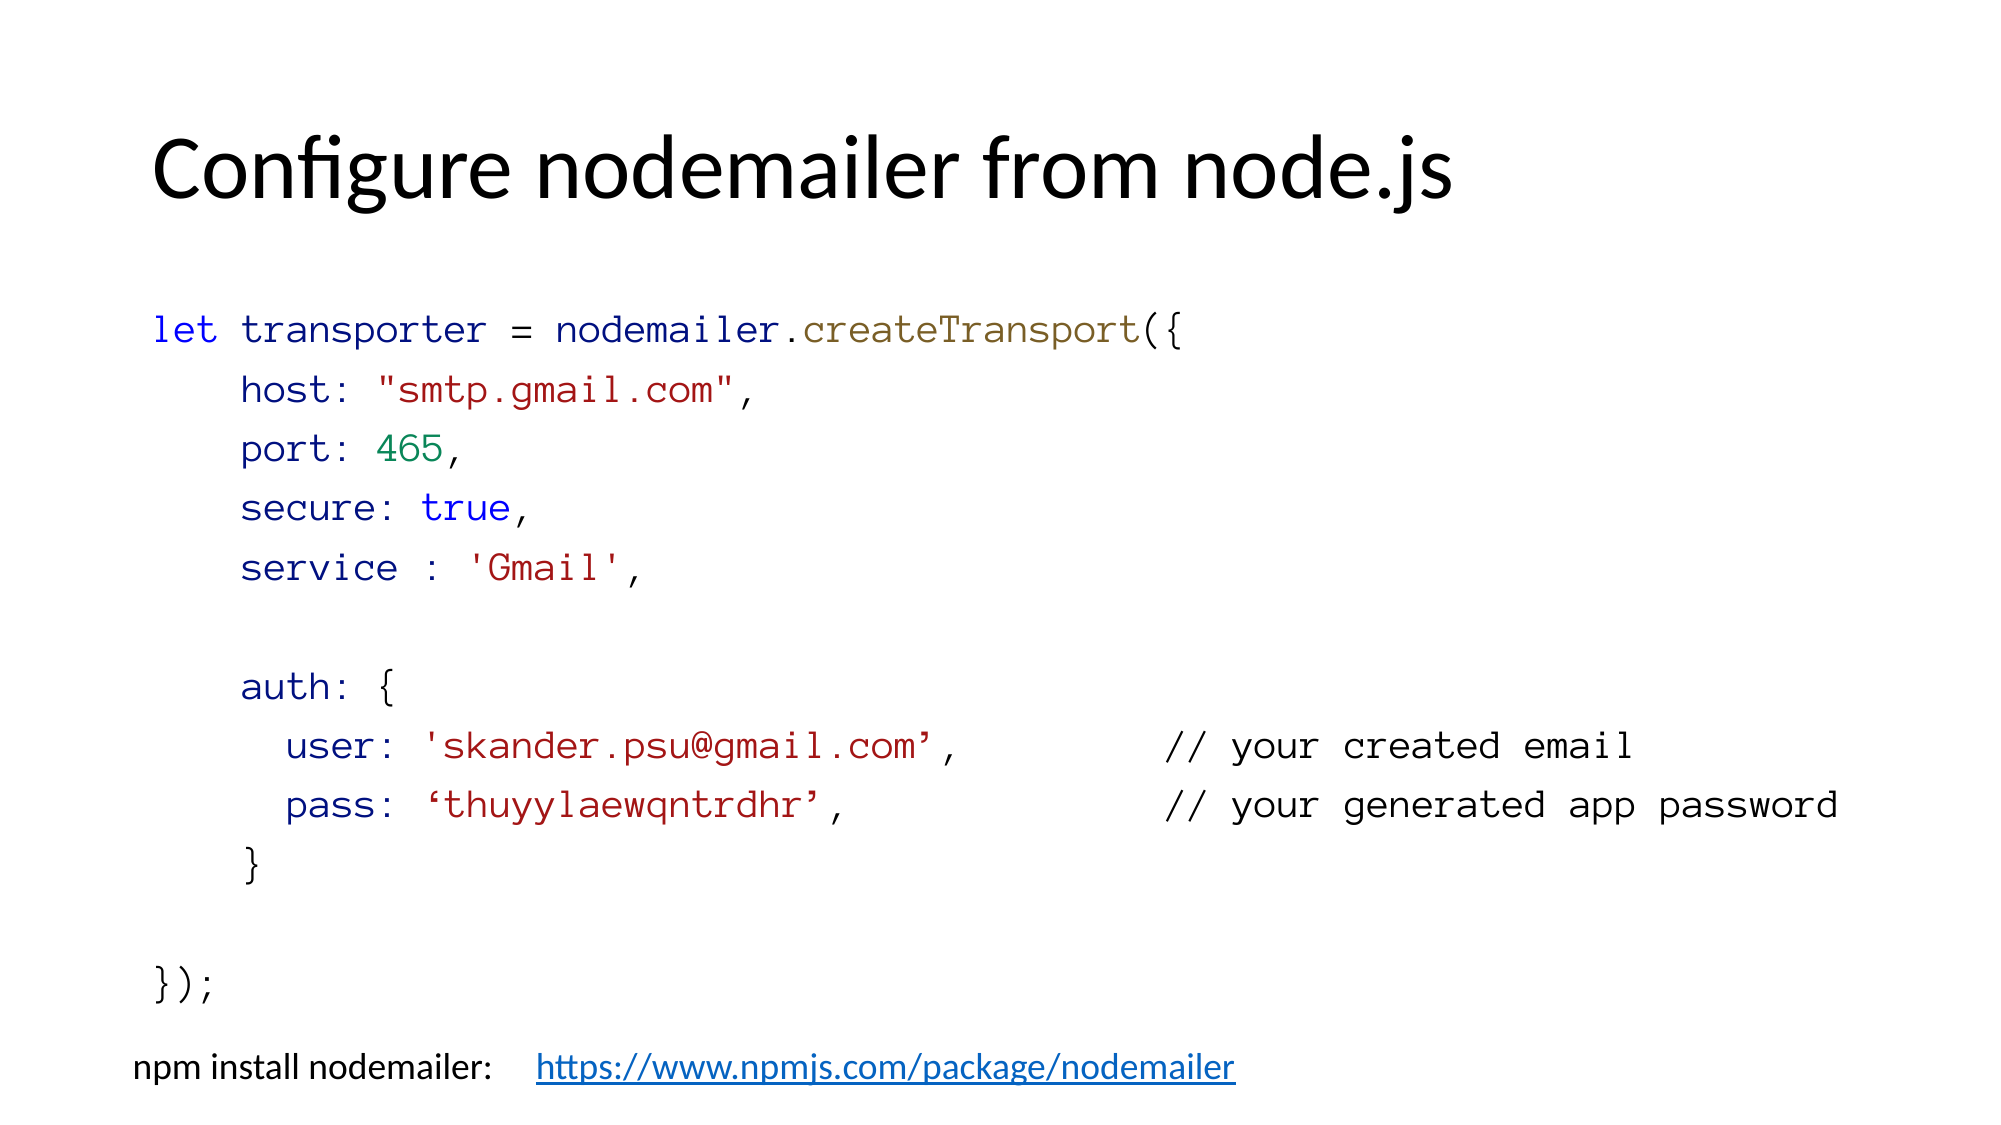

# Configure nodemailer from node.js
let transporter = nodemailer.createTransport({
    host: "smtp.gmail.com",
    port: 465,
    secure: true,
    service : 'Gmail',

    auth: {
      user: 'skander.psu@gmail.com’,         // your created email
      pass: ‘thuyylaewqntrdhr’,              // your generated app password
    }

});

npm install nodemailer:     https://www.npmjs.com/package/nodemailer